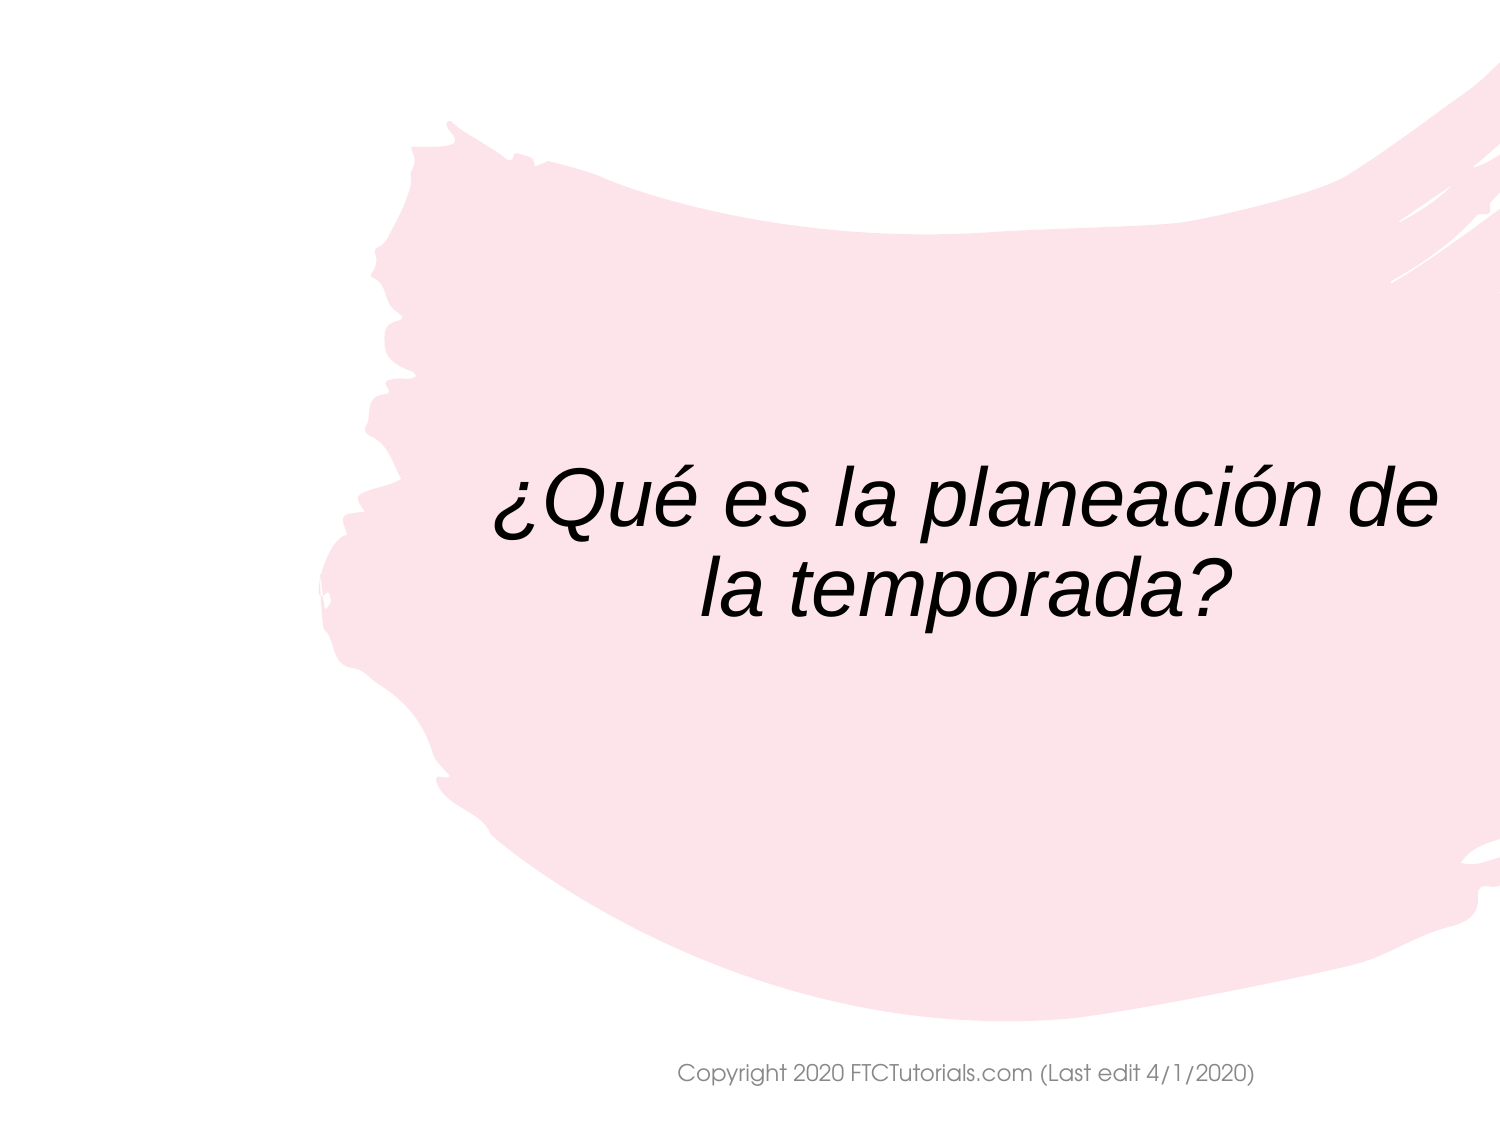

# ¿Qué es la planeación de la temporada?
Copyright 2020 FTCTutorials.com (Last edit 4/1/2020)
2